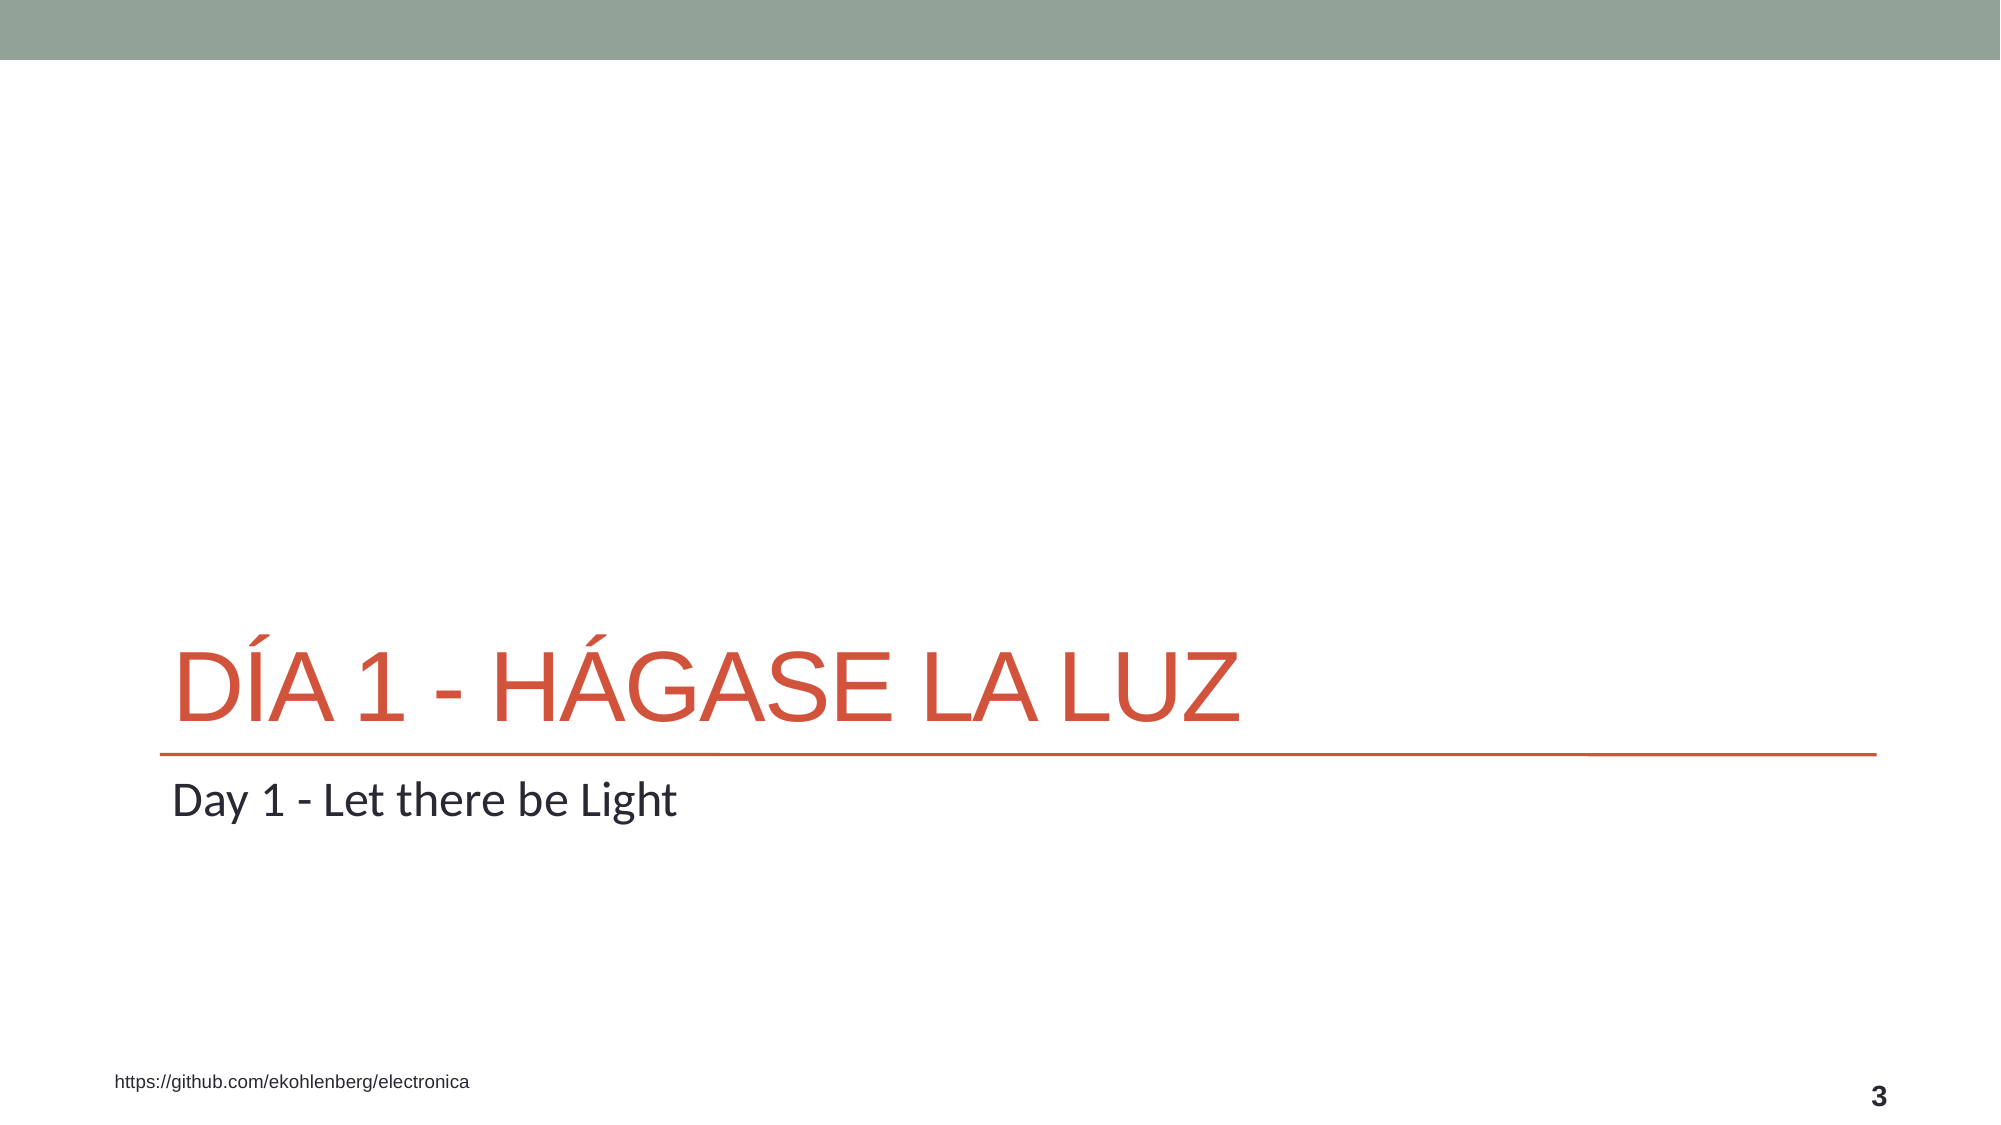

# Día 1 - Hágase la Luz
Day 1 - Let there be Light
3